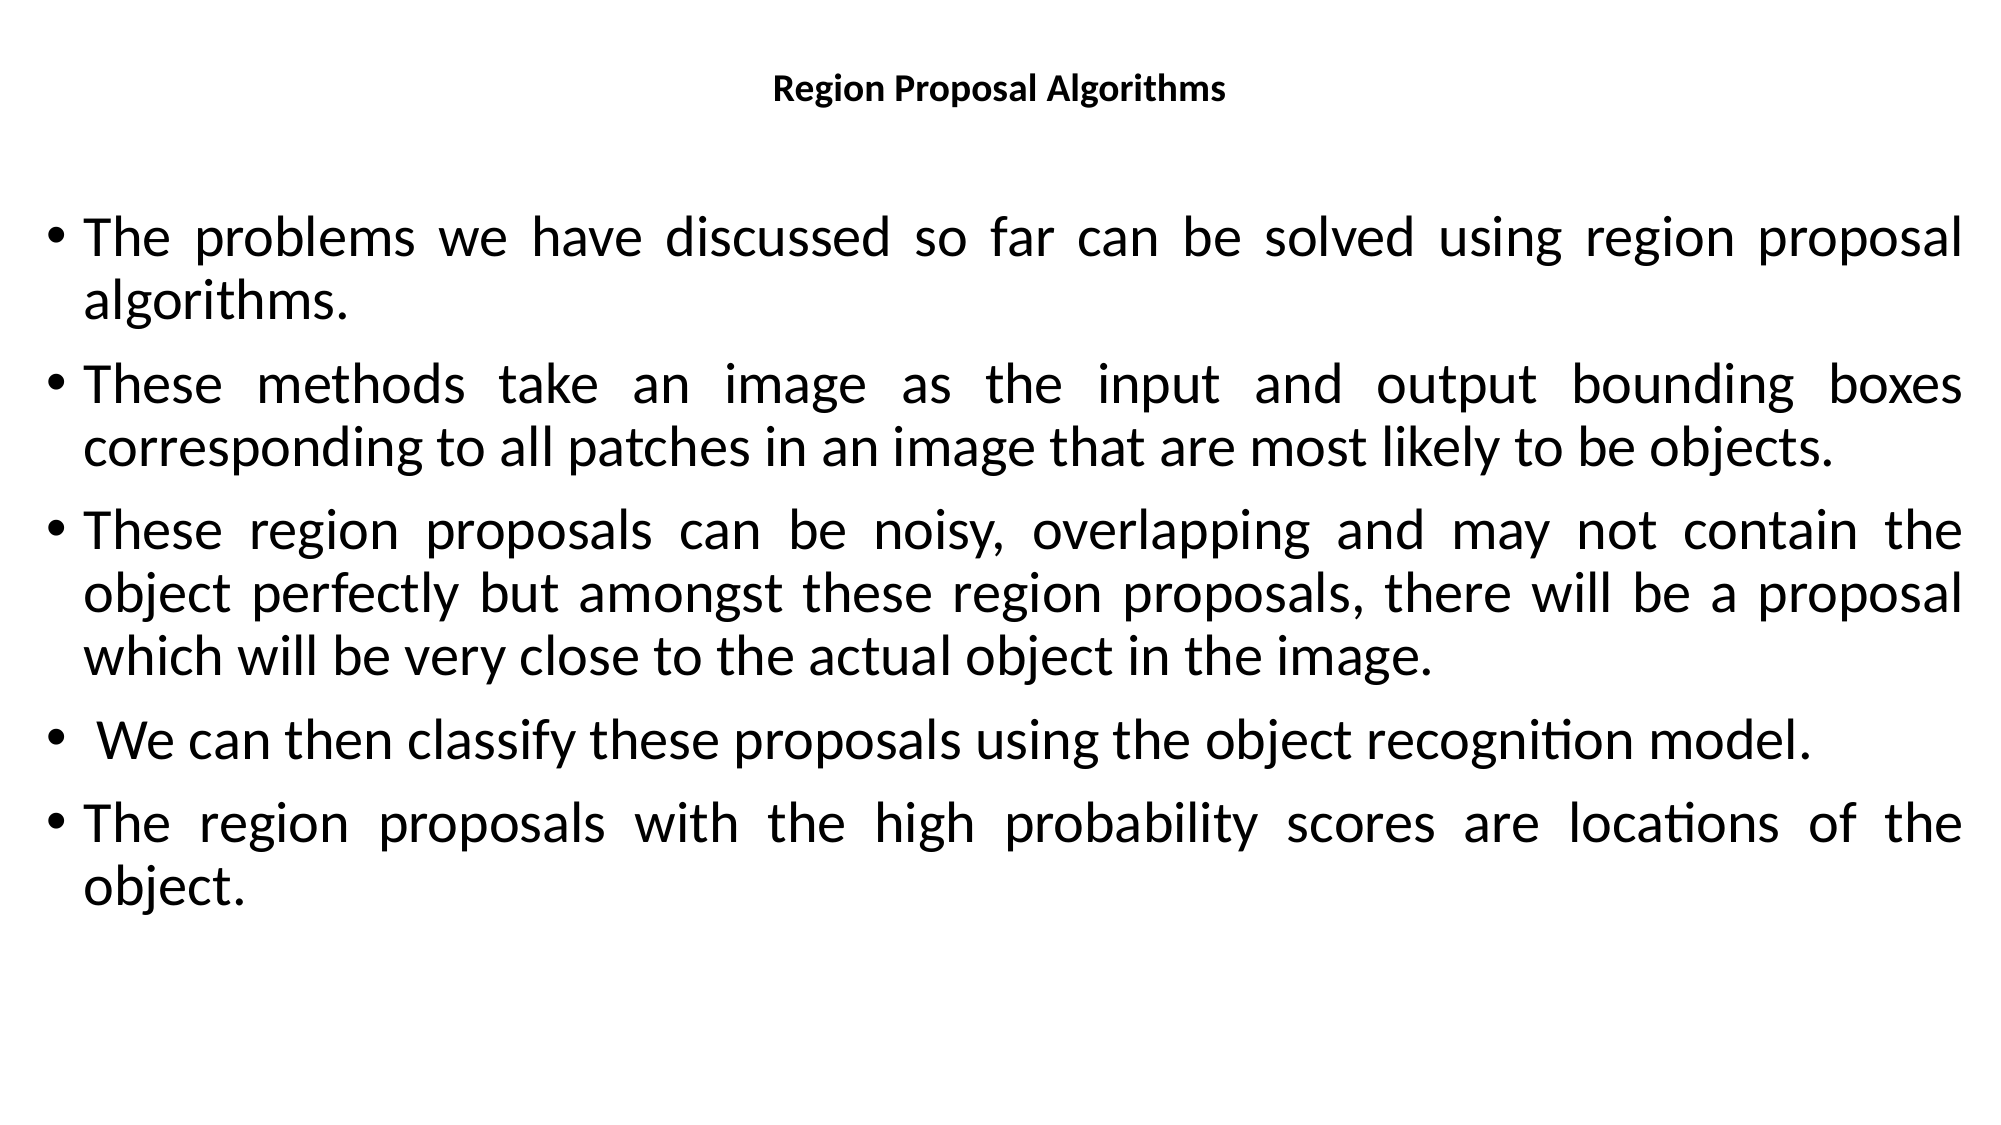

# Region Proposal Algorithms
The problems we have discussed so far can be solved using region proposal algorithms.
These methods take an image as the input and output bounding boxes corresponding to all patches in an image that are most likely to be objects.
These region proposals can be noisy, overlapping and may not contain the object perfectly but amongst these region proposals, there will be a proposal which will be very close to the actual object in the image.
 We can then classify these proposals using the object recognition model.
The region proposals with the high probability scores are locations of the object.